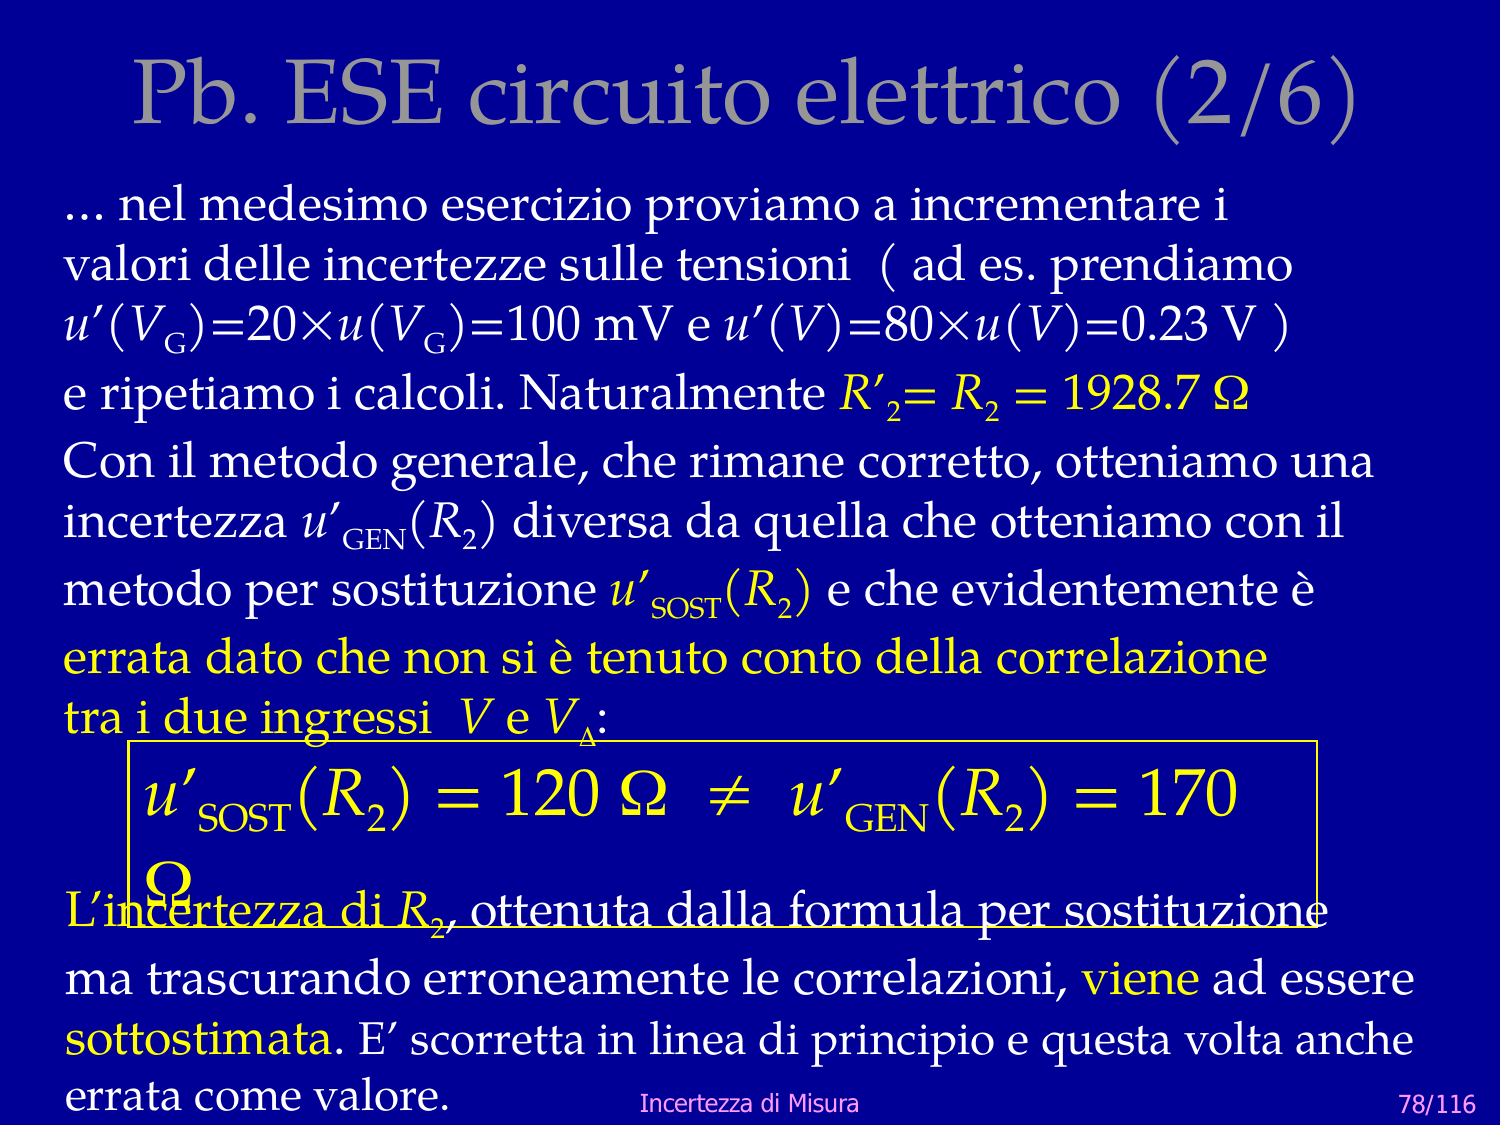

# Pb. ESE circuito elettrico (2/6)
… nel medesimo esercizio proviamo a incrementare i
valori delle incertezze sulle tensioni  ( ad es. prendiamo u’(VG)=20×u(VG)=100 mV e u’(V)=80×u(V)=0.23 V )
e ripetiamo i calcoli. Naturalmente R’2= R2 = 1928.7 Ω
Con il metodo generale, che rimane corretto, otteniamo una incertezza u’GEN(R2) diversa da quella che otteniamo con il metodo per sostituzione u’SOST(R2) e che evidentemente è errata dato che non si è tenuto conto della correlazione
tra i due ingressi  V e VΔ:
u’SOST(R2) = 120 Ω  ≠  u’GEN(R2) = 170 Ω
L’incertezza di R2, ottenuta dalla formula per sostituzione
ma trascurando erroneamente le correlazioni, viene ad essere sottostimata. E’ scorretta in linea di principio e questa volta anche errata come valore.
Incertezza di Misura